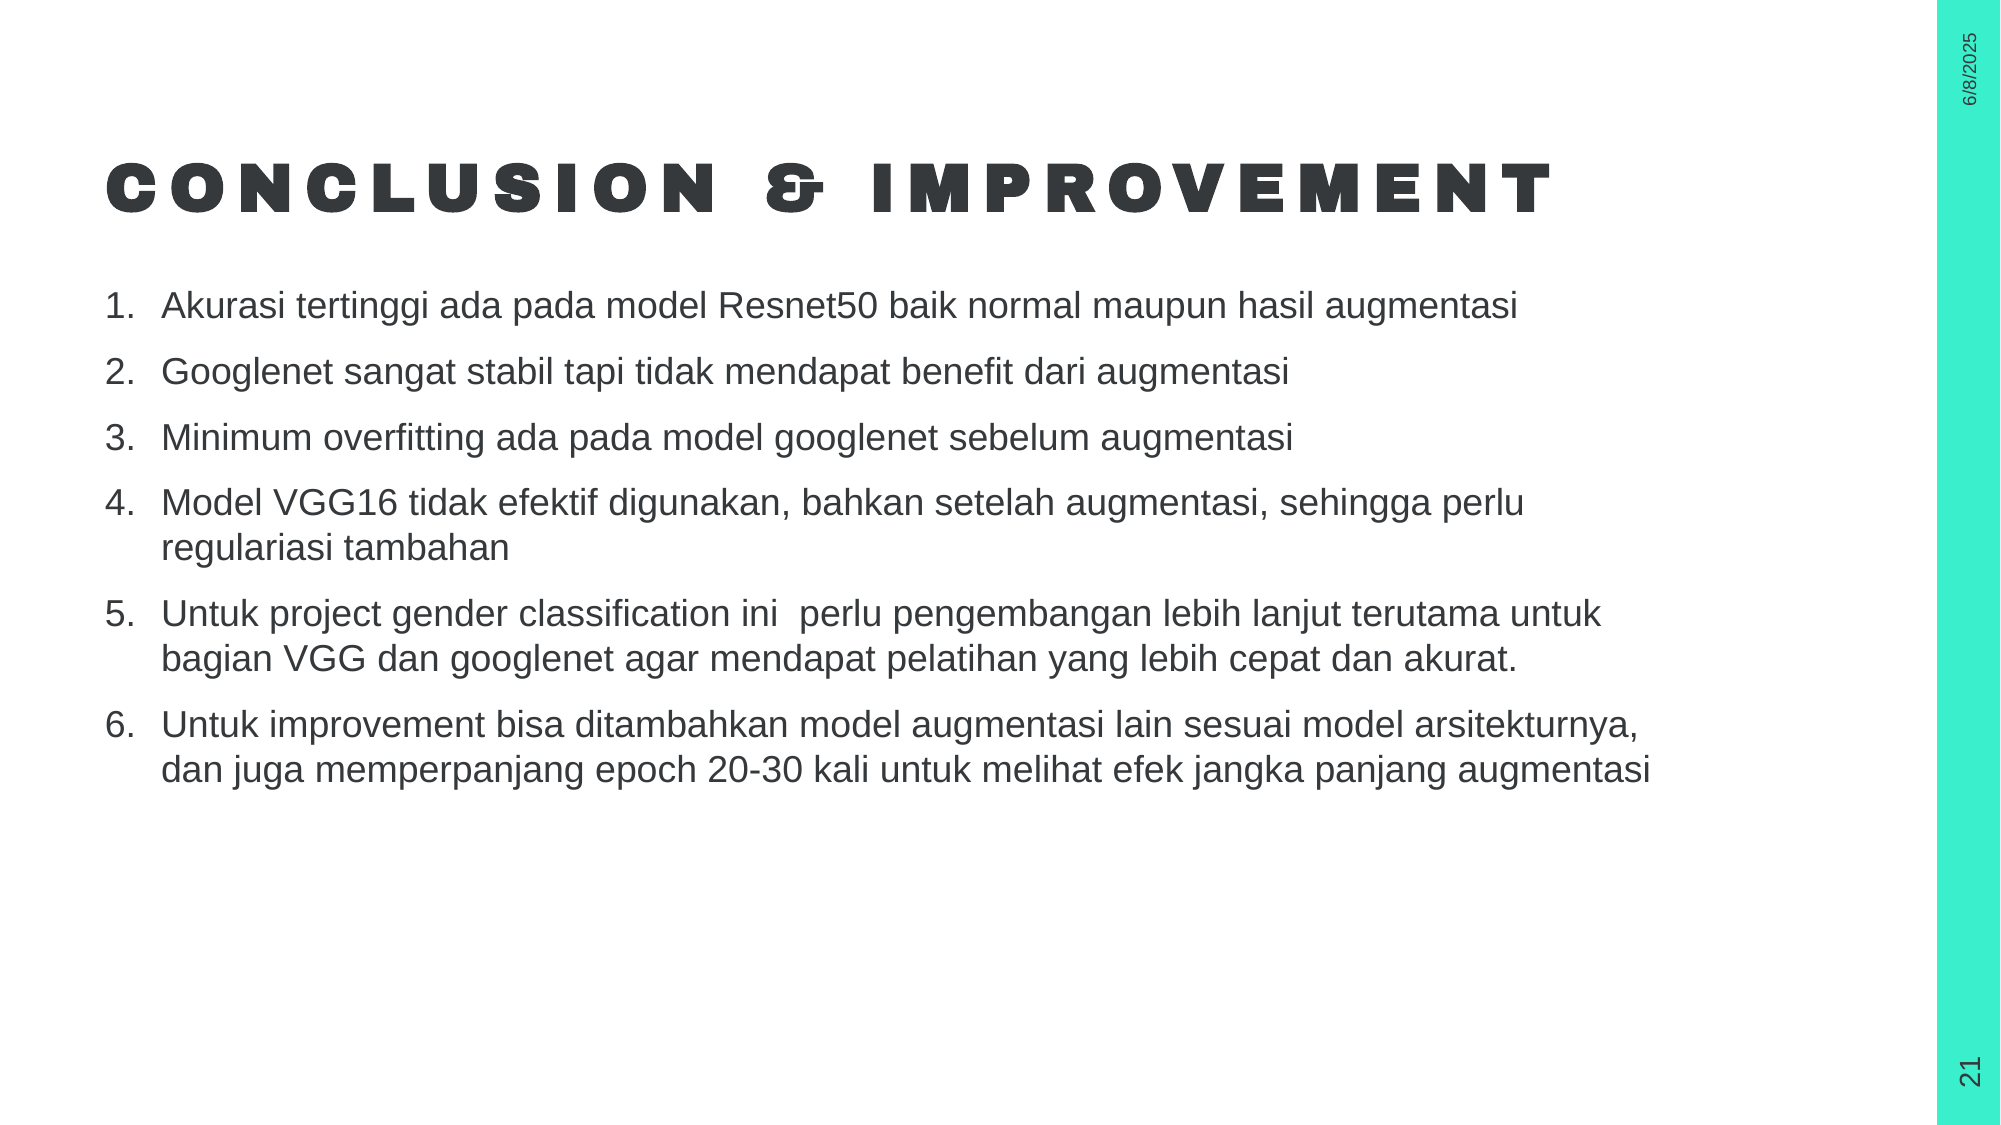

6/8/2025
# Conclusion & IMPROVEMENT
Akurasi tertinggi ada pada model Resnet50 baik normal maupun hasil augmentasi
Googlenet sangat stabil tapi tidak mendapat benefit dari augmentasi
Minimum overfitting ada pada model googlenet sebelum augmentasi
Model VGG16 tidak efektif digunakan, bahkan setelah augmentasi, sehingga perlu regulariasi tambahan
Untuk project gender classification ini  perlu pengembangan lebih lanjut terutama untuk bagian VGG dan googlenet agar mendapat pelatihan yang lebih cepat dan akurat.
Untuk improvement bisa ditambahkan model augmentasi lain sesuai model arsitekturnya, dan juga memperpanjang epoch 20-30 kali untuk melihat efek jangka panjang augmentasi

21